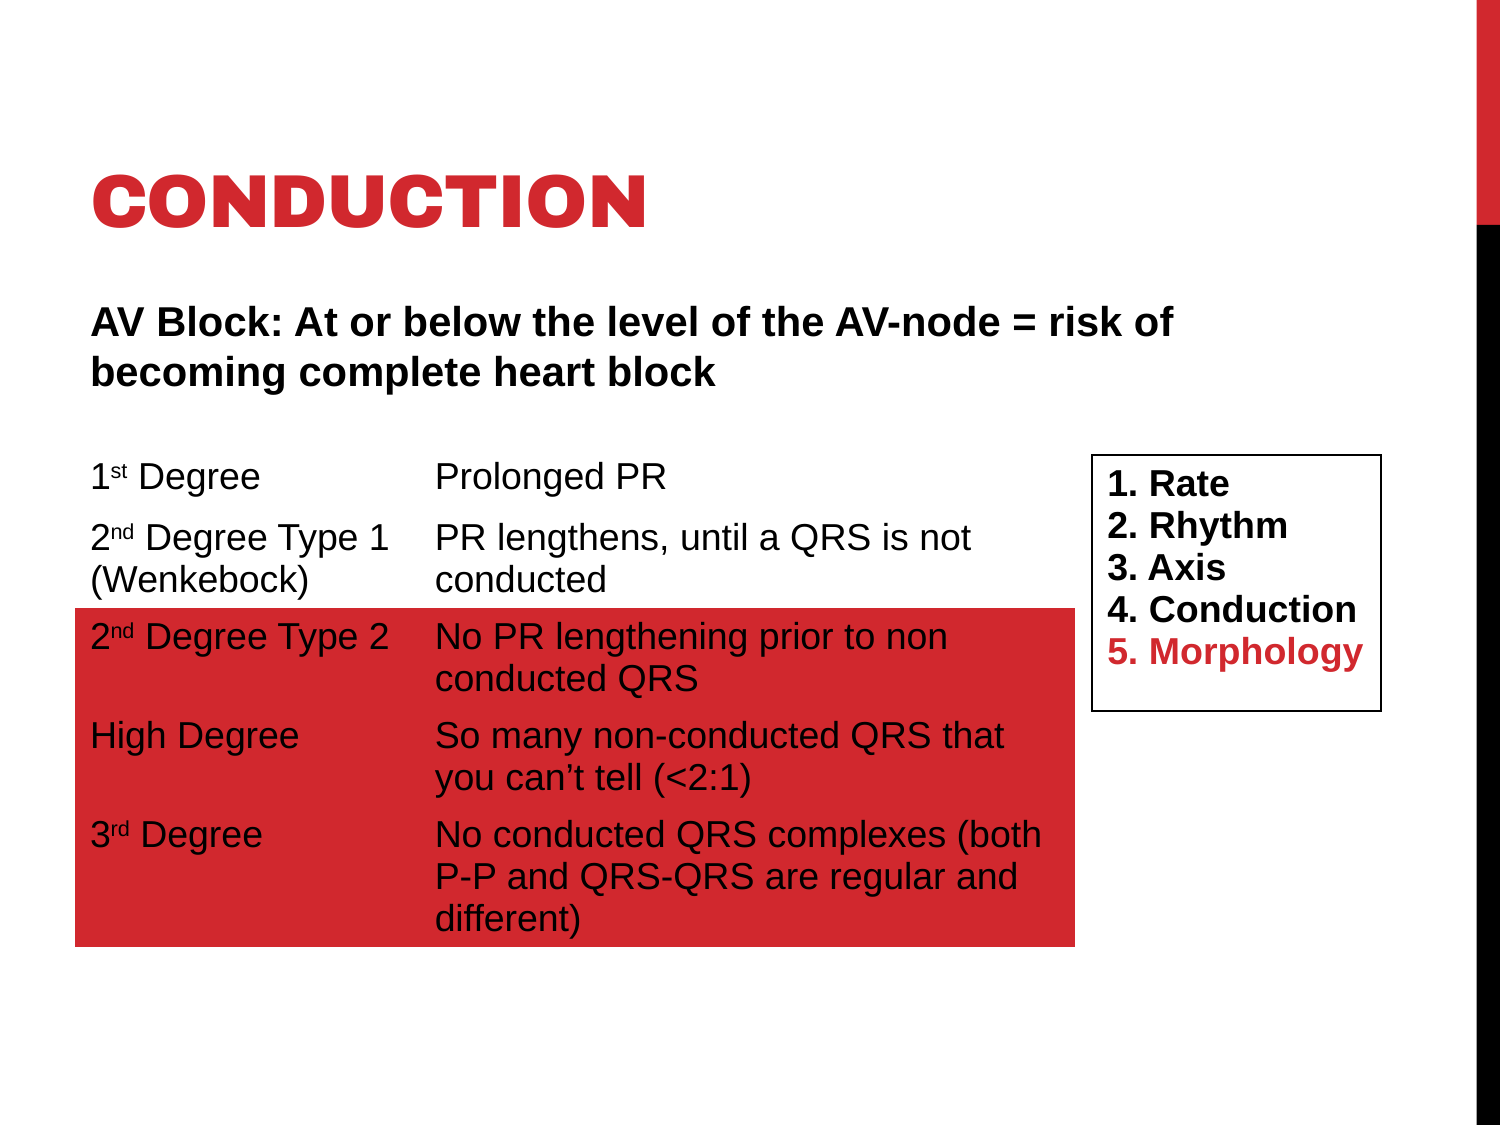

# Conduction
AV Block: At or below the level of the AV-node = risk of becoming complete heart block

| 1st Degree | Prolonged PR |
| --- | --- |
| 2nd Degree Type 1 (Wenkebock) | PR lengthens, until a QRS is not conducted |
| 2nd Degree Type 2 | No PR lengthening prior to non conducted QRS |
| High Degree | So many non-conducted QRS that you can’t tell (<2:1) |
| 3rd Degree | No conducted QRS complexes (both P-P and QRS-QRS are regular and different) |
| 1. Rate 2. Rhythm 3. Axis 4. Conduction 5. Morphology |
| --- |